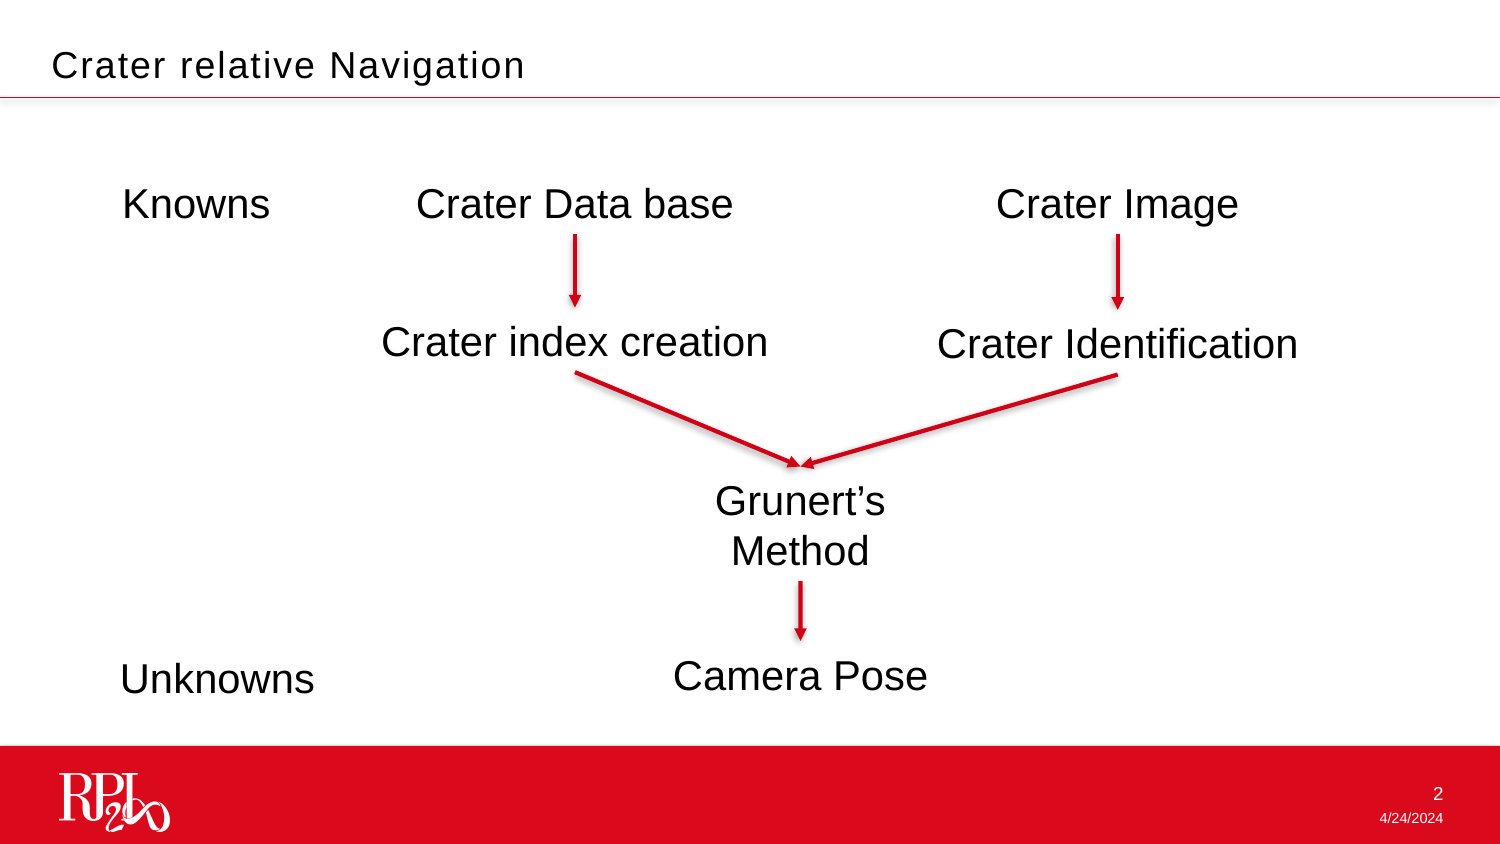

Crater relative Navigation
Knowns
Crater Data base
Crater Image
Crater index creation
Crater Identification
Grunert’s Method
Camera Pose
Unknowns